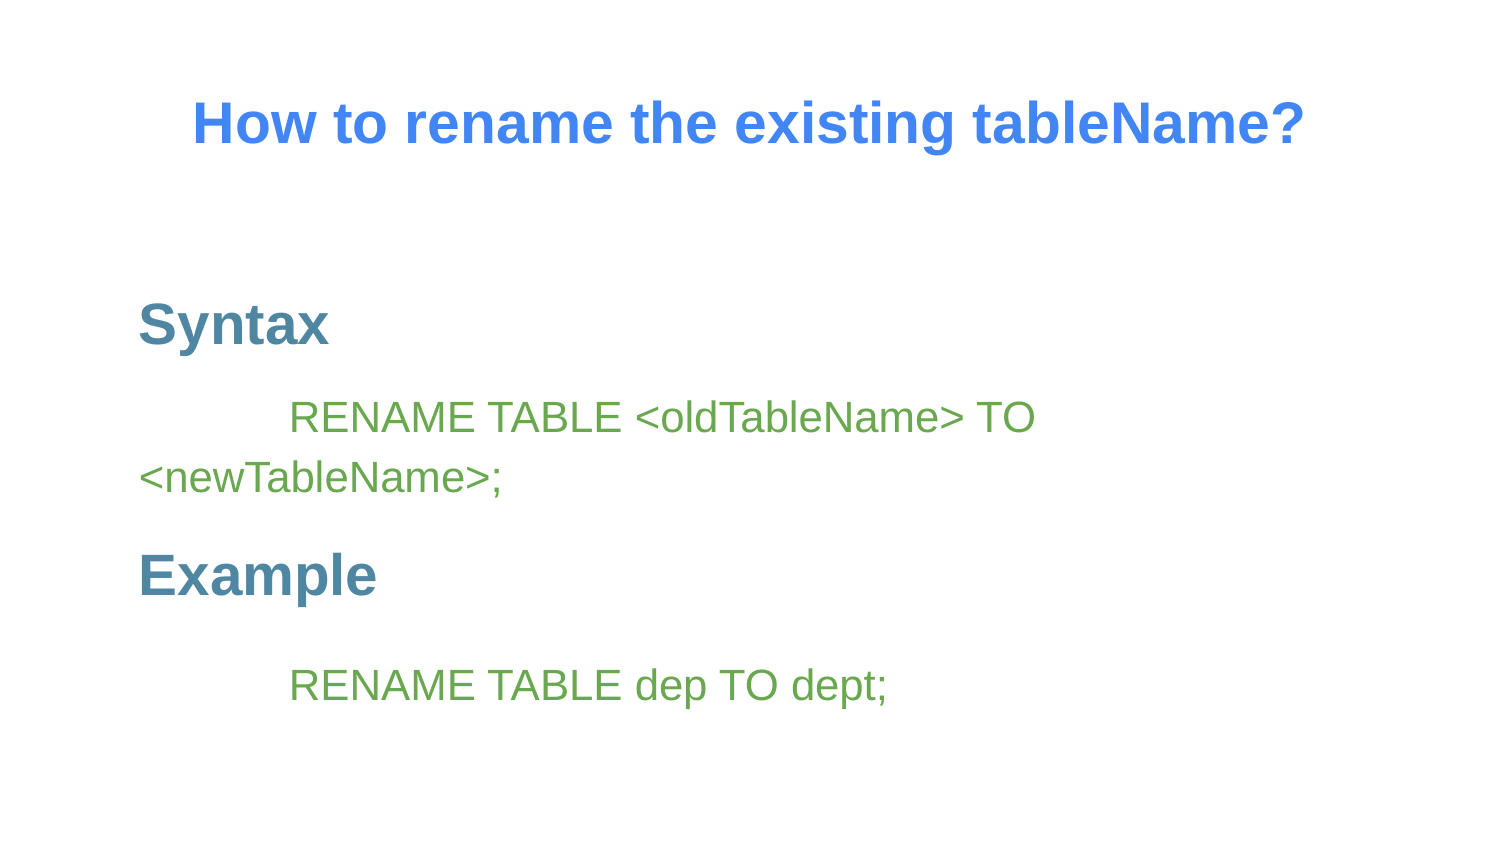

# How to rename the existing tableName?
Syntax
	RENAME TABLE <oldTableName> TO <newTableName>;
Example
	RENAME TABLE dep TO dept;